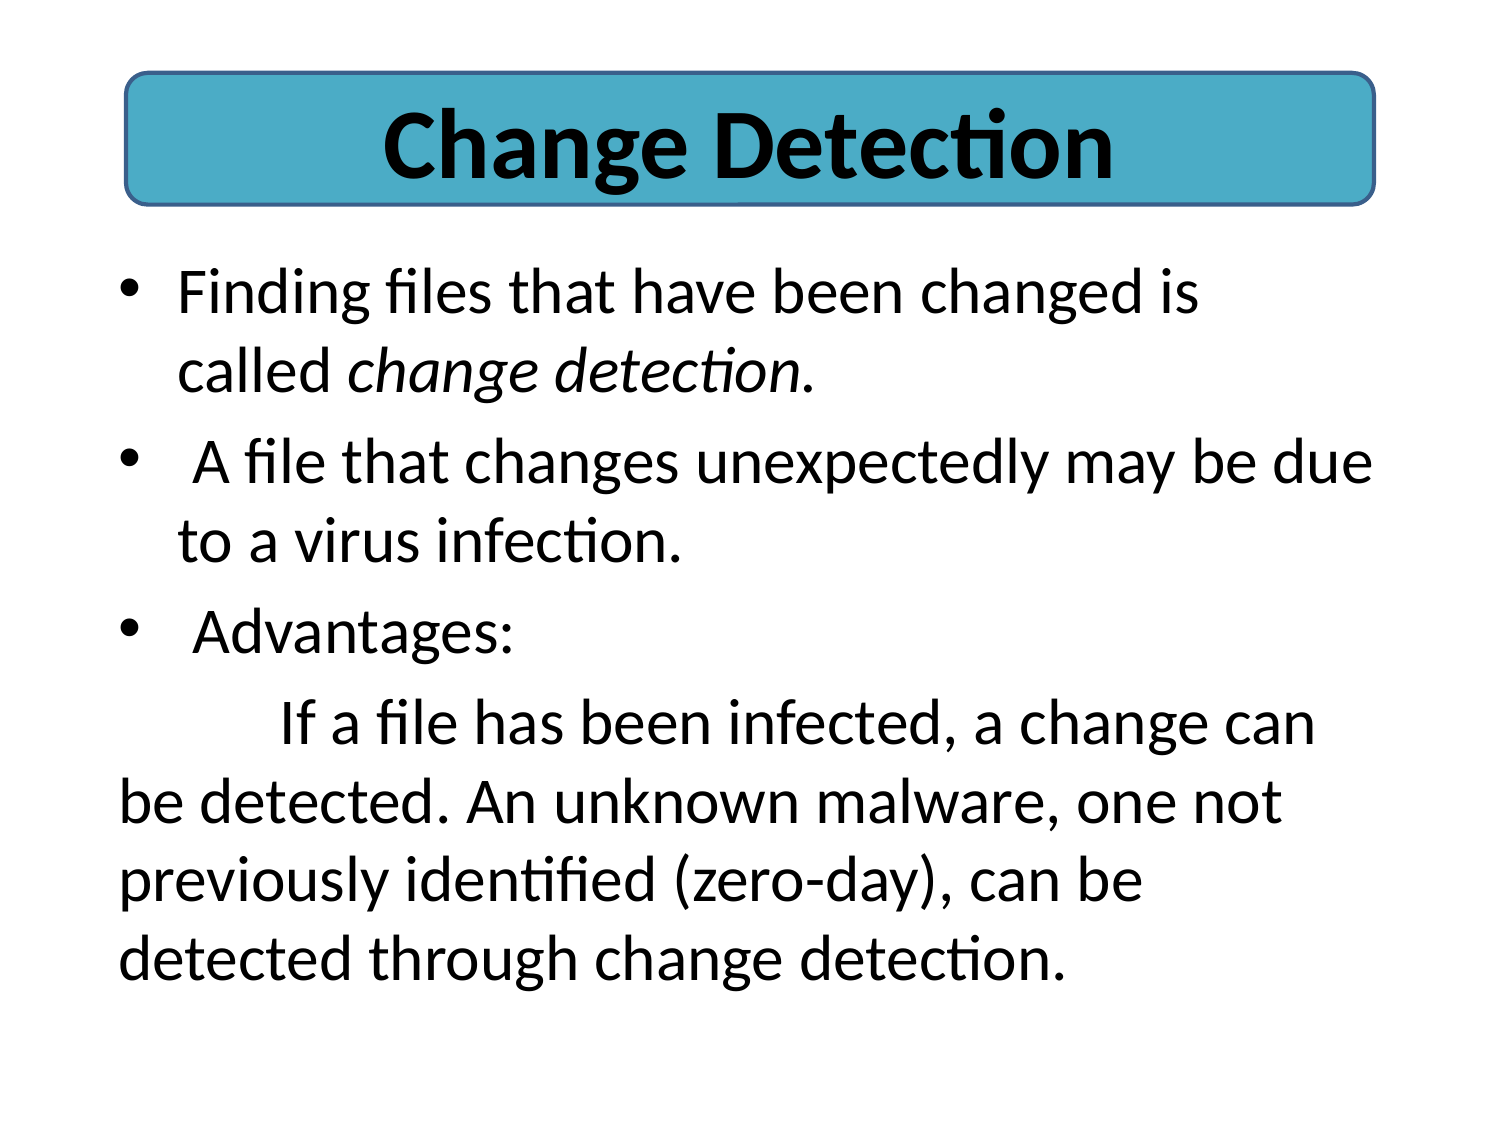

#
Change Detection
Finding files that have been changed is called change detection.
 A file that changes unexpectedly may be due to a virus infection.
 Advantages:
 		 If a file has been infected, a change can be detected. An unknown malware, one not previously identified (zero-day), can be detected through change detection.